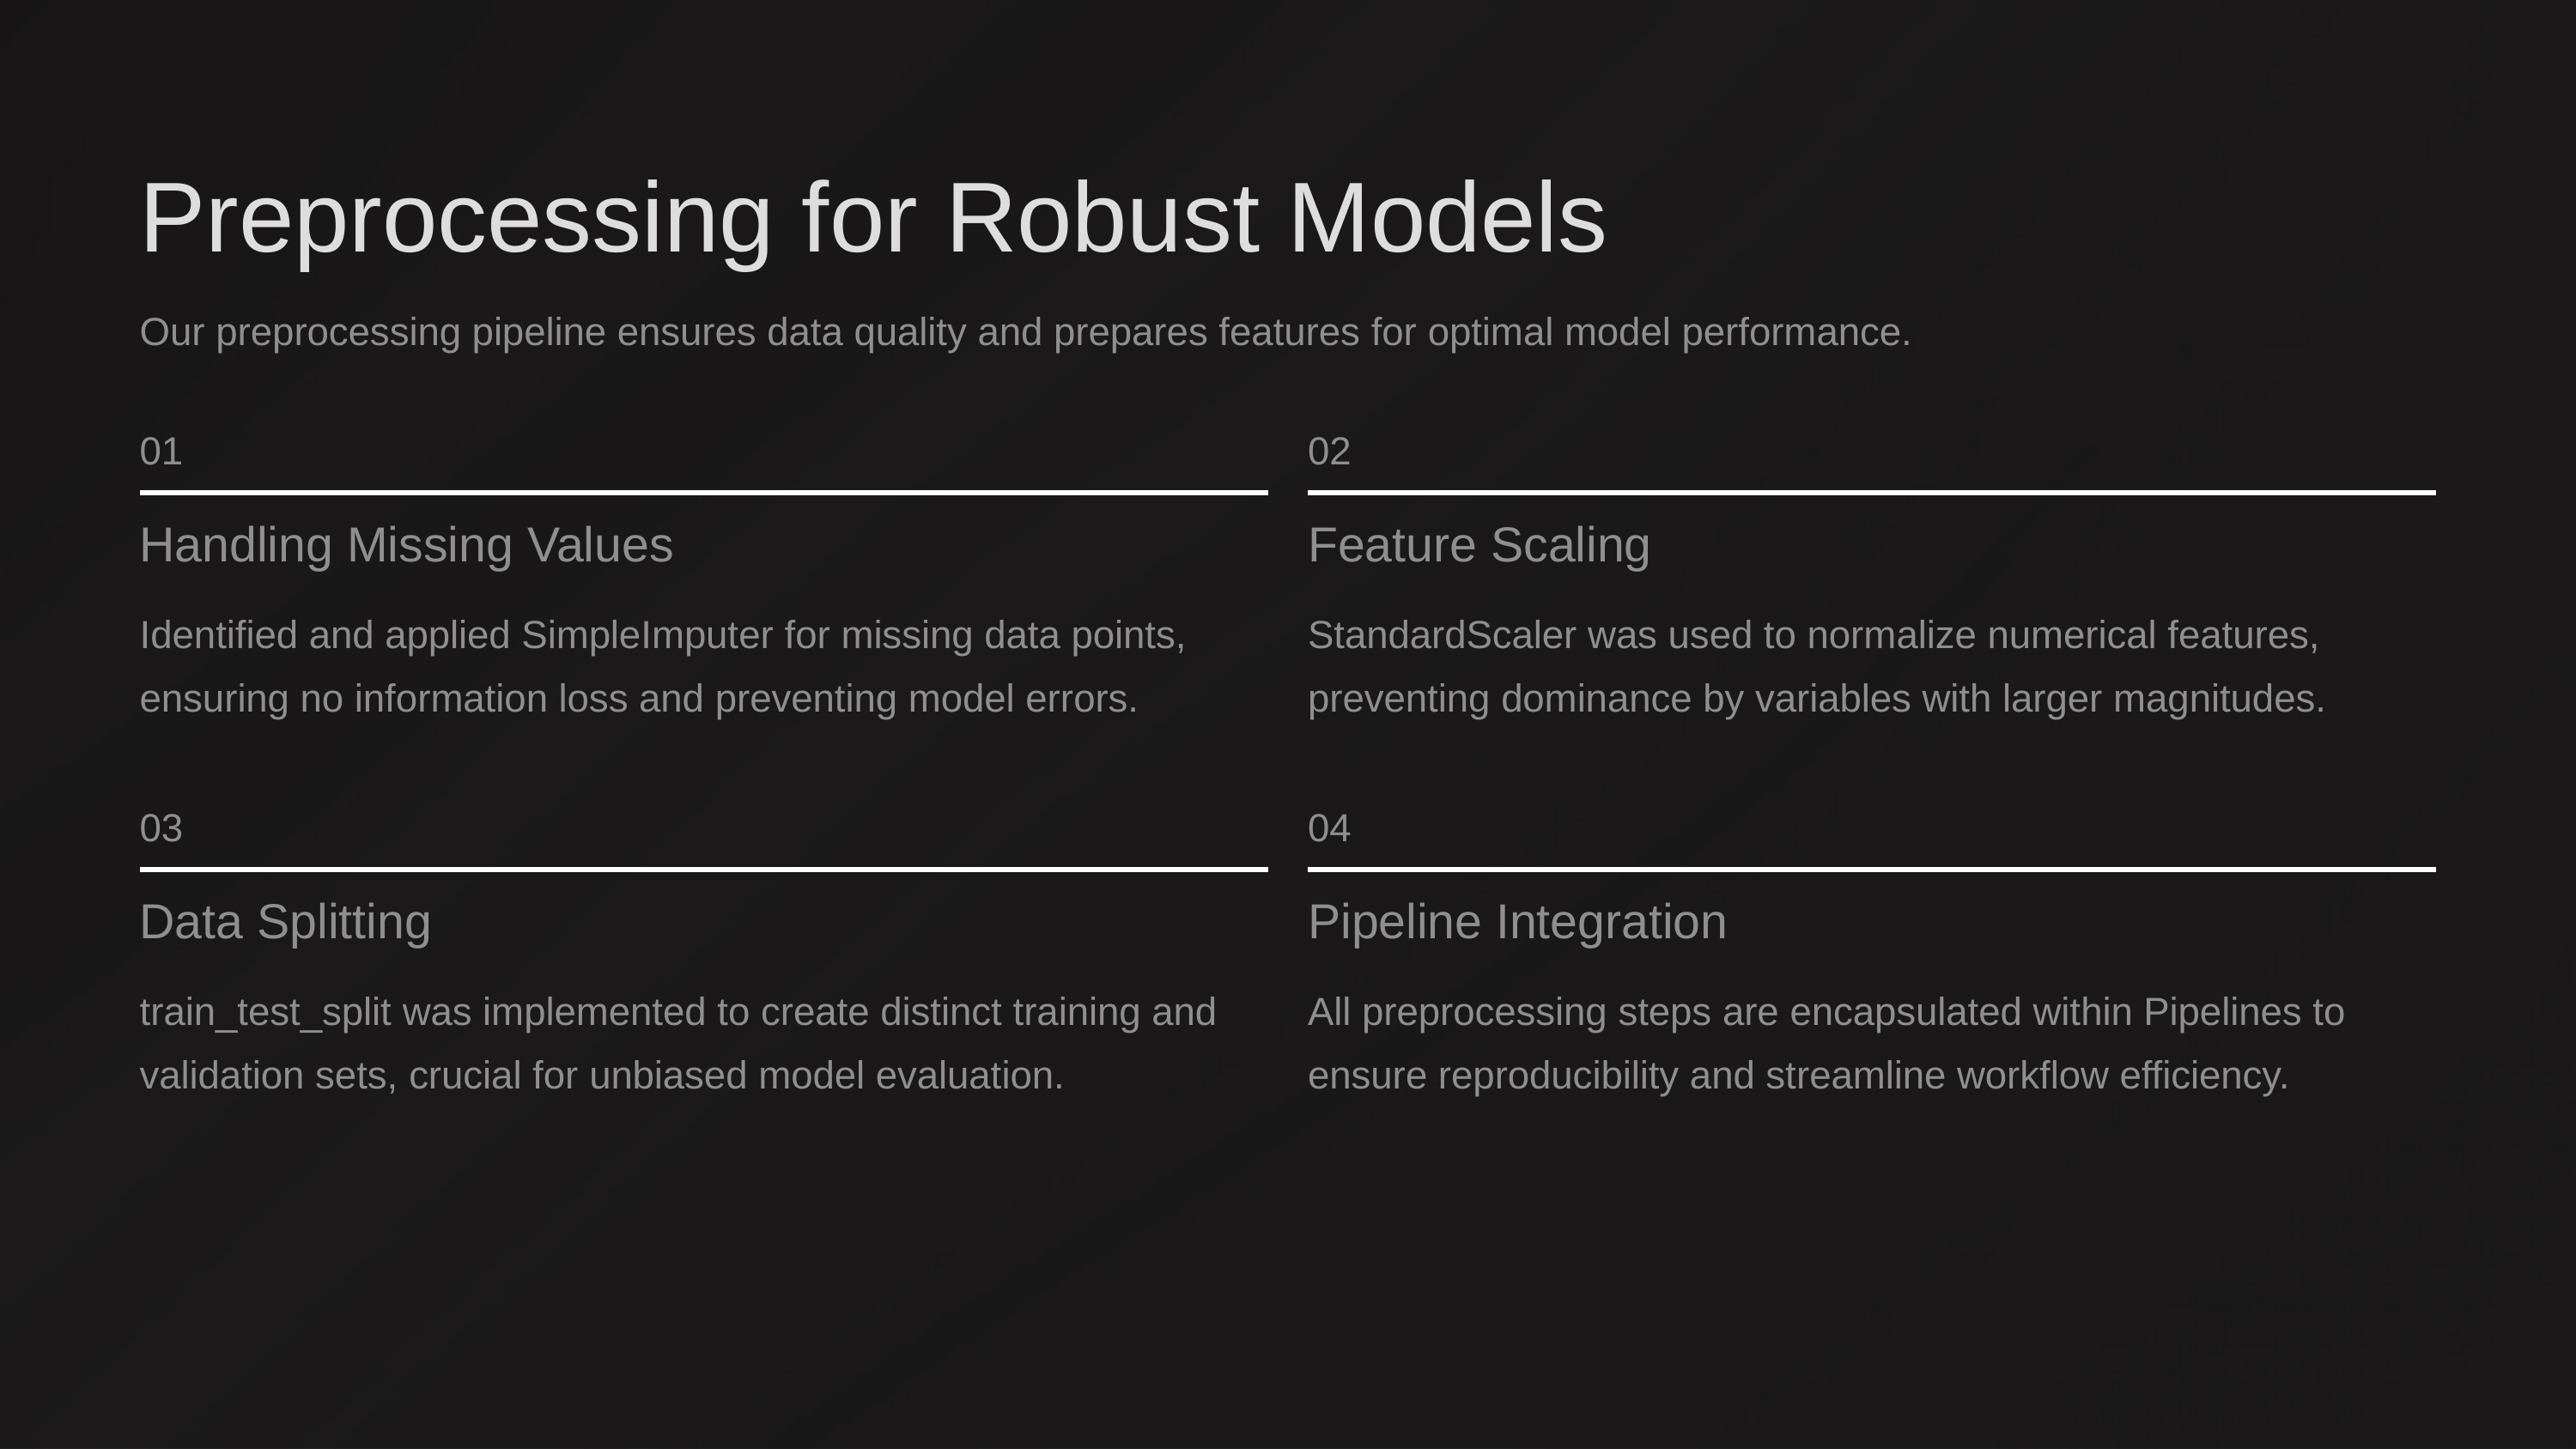

Preprocessing for Robust Models
Our preprocessing pipeline ensures data quality and prepares features for optimal model performance.
01
02

Handling Missing Values
Feature Scaling
Identified and applied SimpleImputer for missing data points, ensuring no information loss and preventing model errors.
StandardScaler was used to normalize numerical features, preventing dominance by variables with larger magnitudes.
03
04

Data Splitting
Pipeline Integration
train_test_split was implemented to create distinct training and validation sets, crucial for unbiased model evaluation.
All preprocessing steps are encapsulated within Pipelines to ensure reproducibility and streamline workflow efficiency.